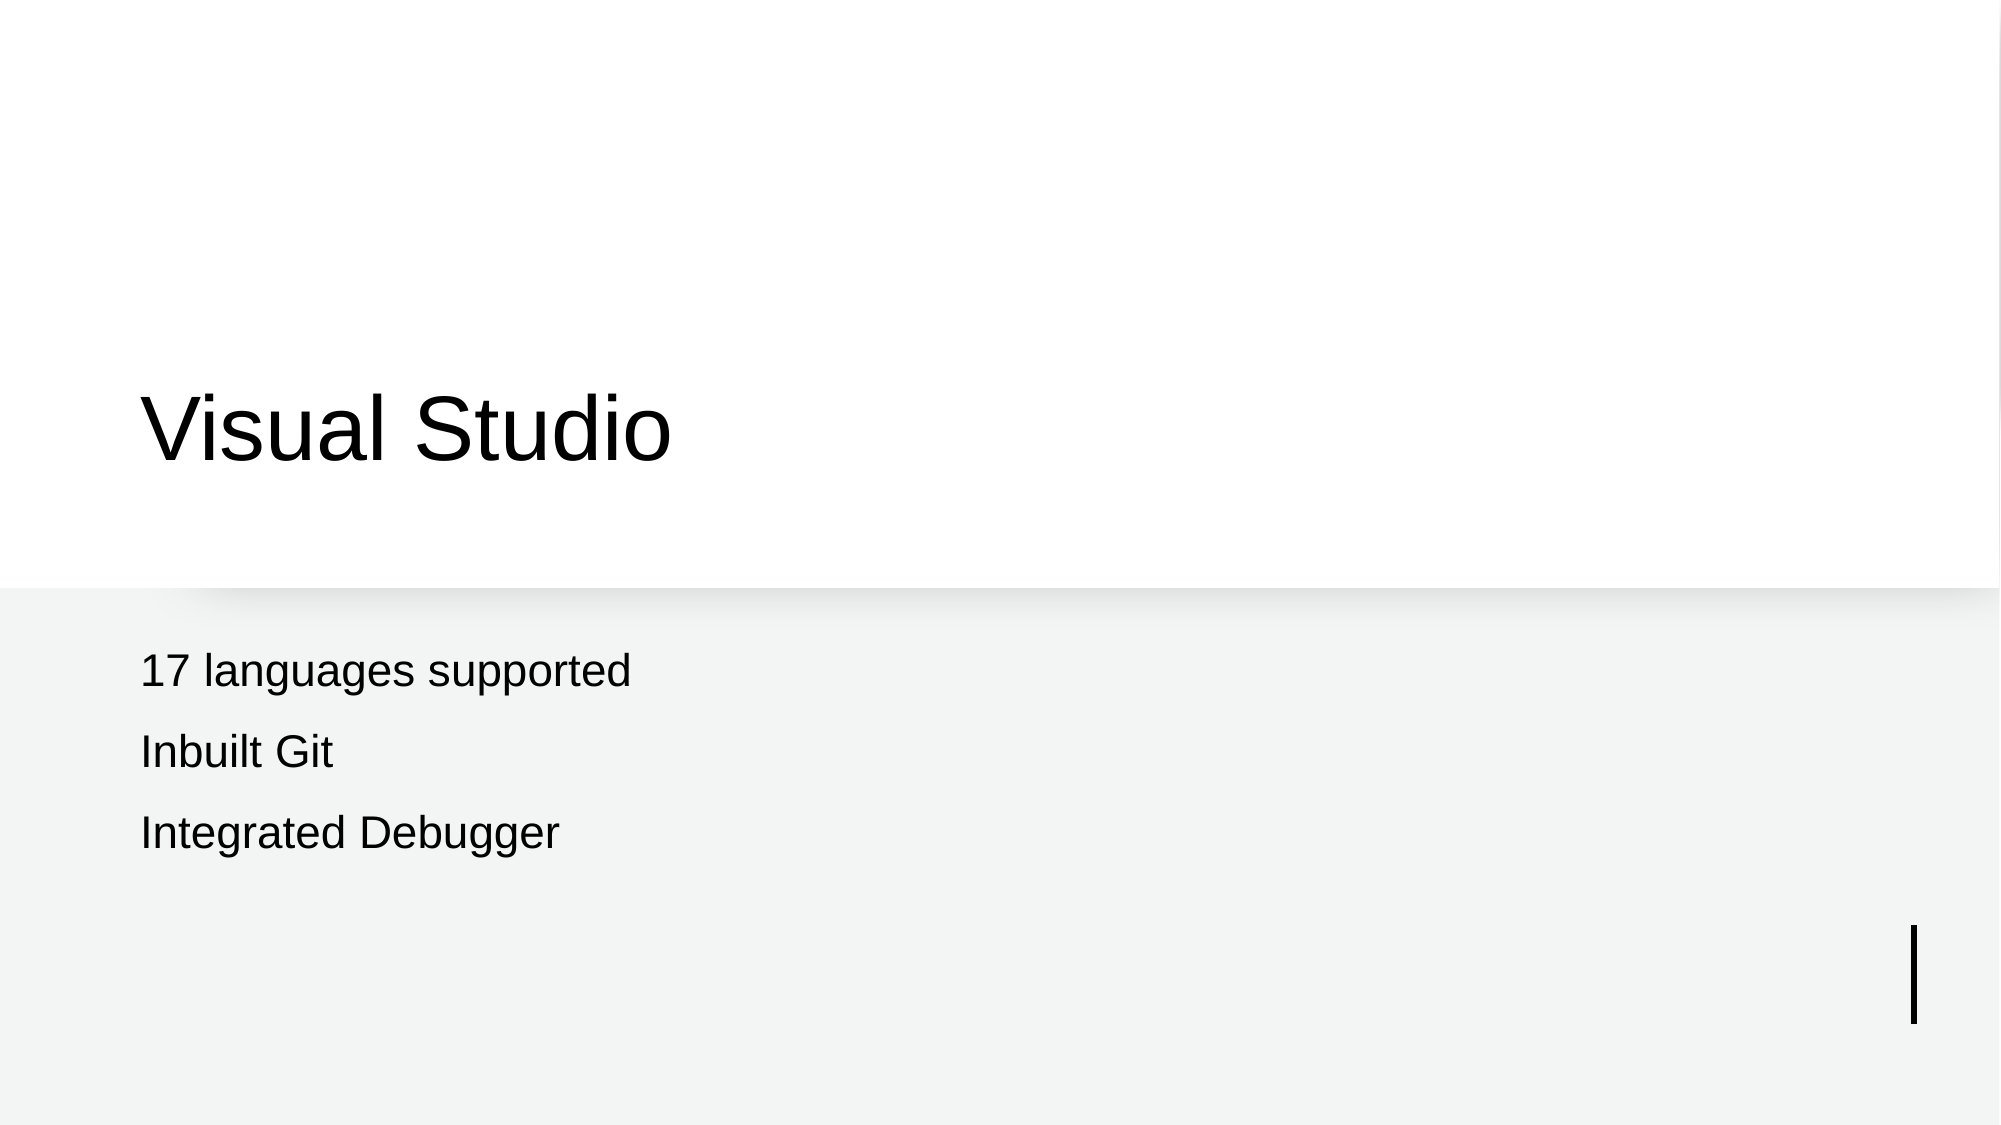

# Visual Studio
17 languages supported
Inbuilt Git
Integrated Debugger